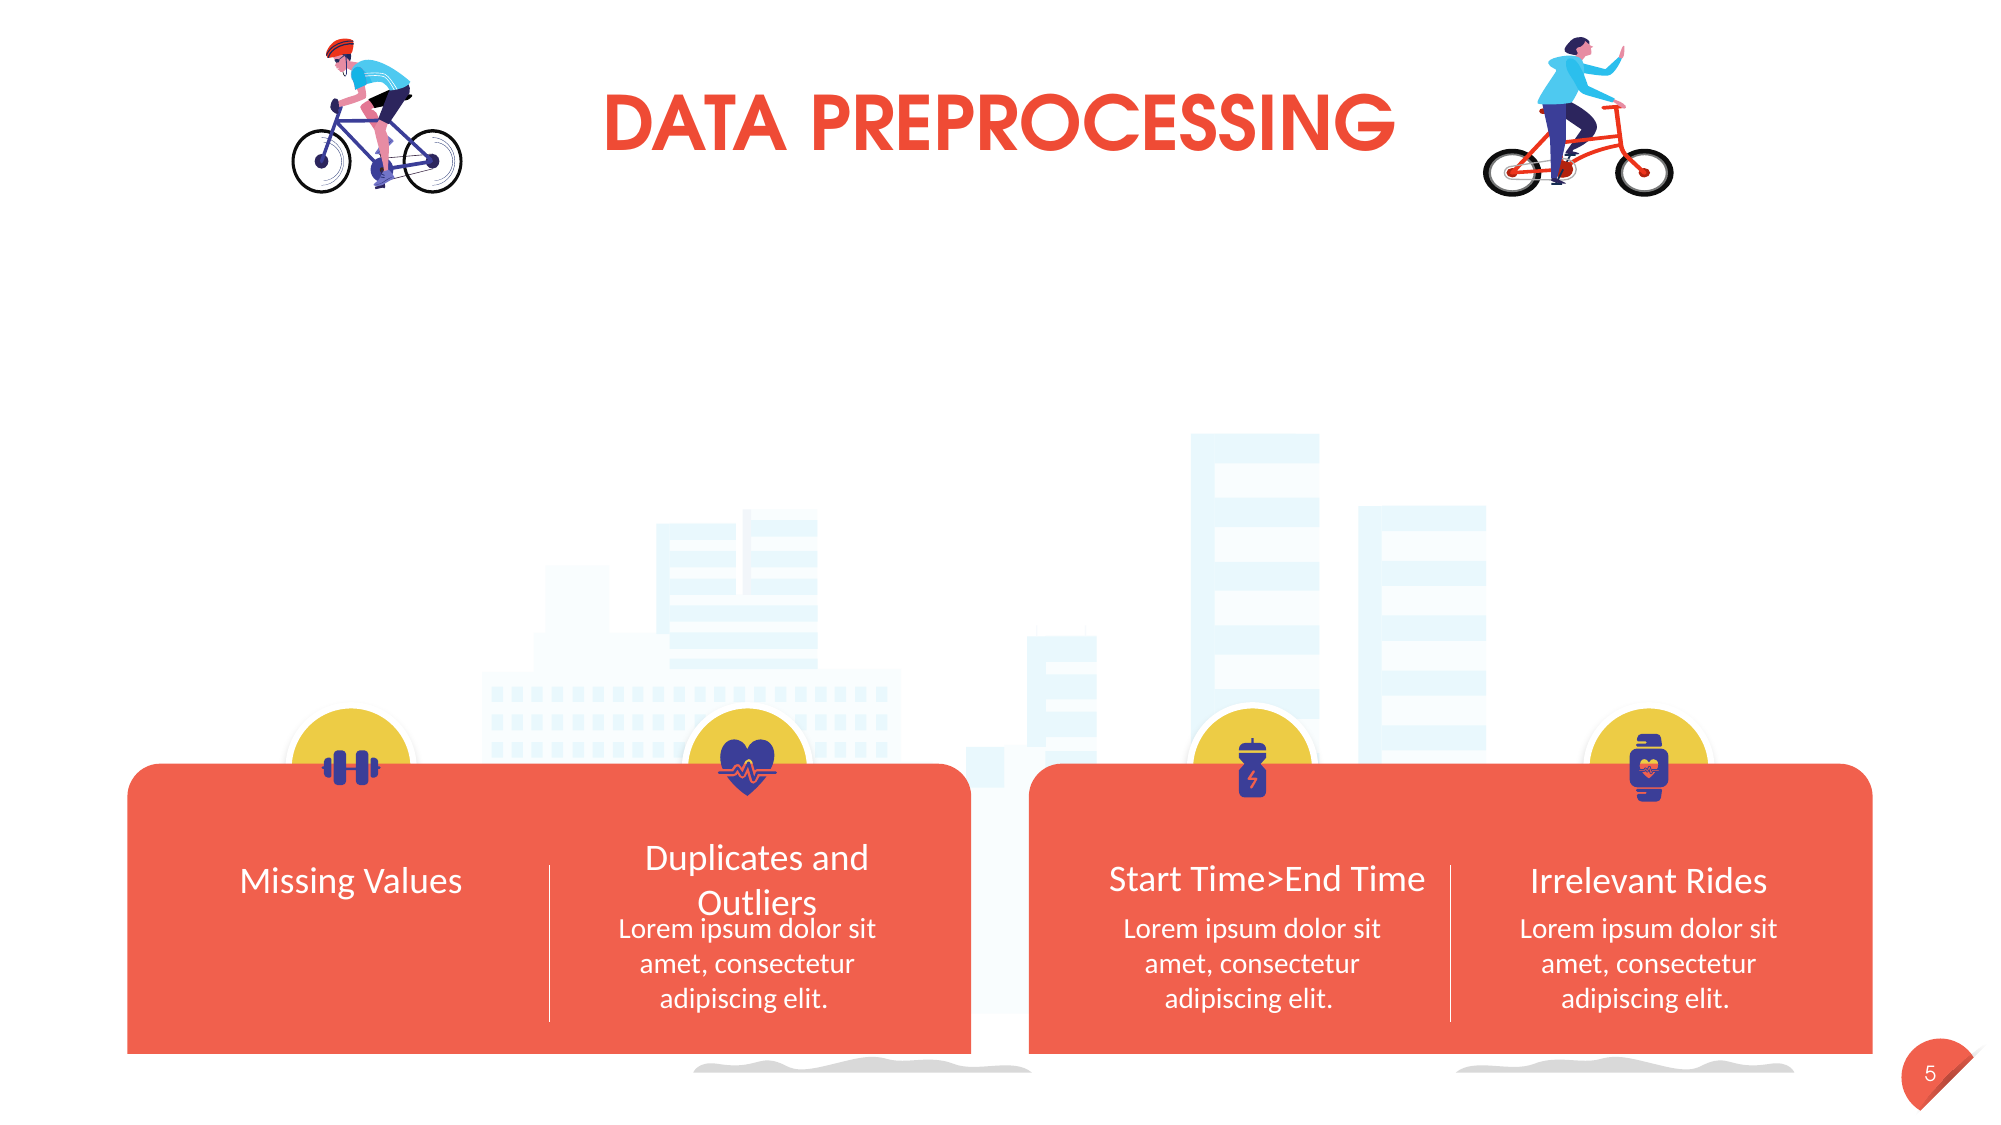

# DATA PREPROCESSING

Start Time>End Time
Missing Values
Duplicates and Outliers
Irrelevant Rides
Lorem ipsum dolor sit amet, consectetur adipiscing elit.
Lorem ipsum dolor sit amet, consectetur adipiscing elit.
Lorem ipsum dolor sit amet, consectetur adipiscing elit.
5